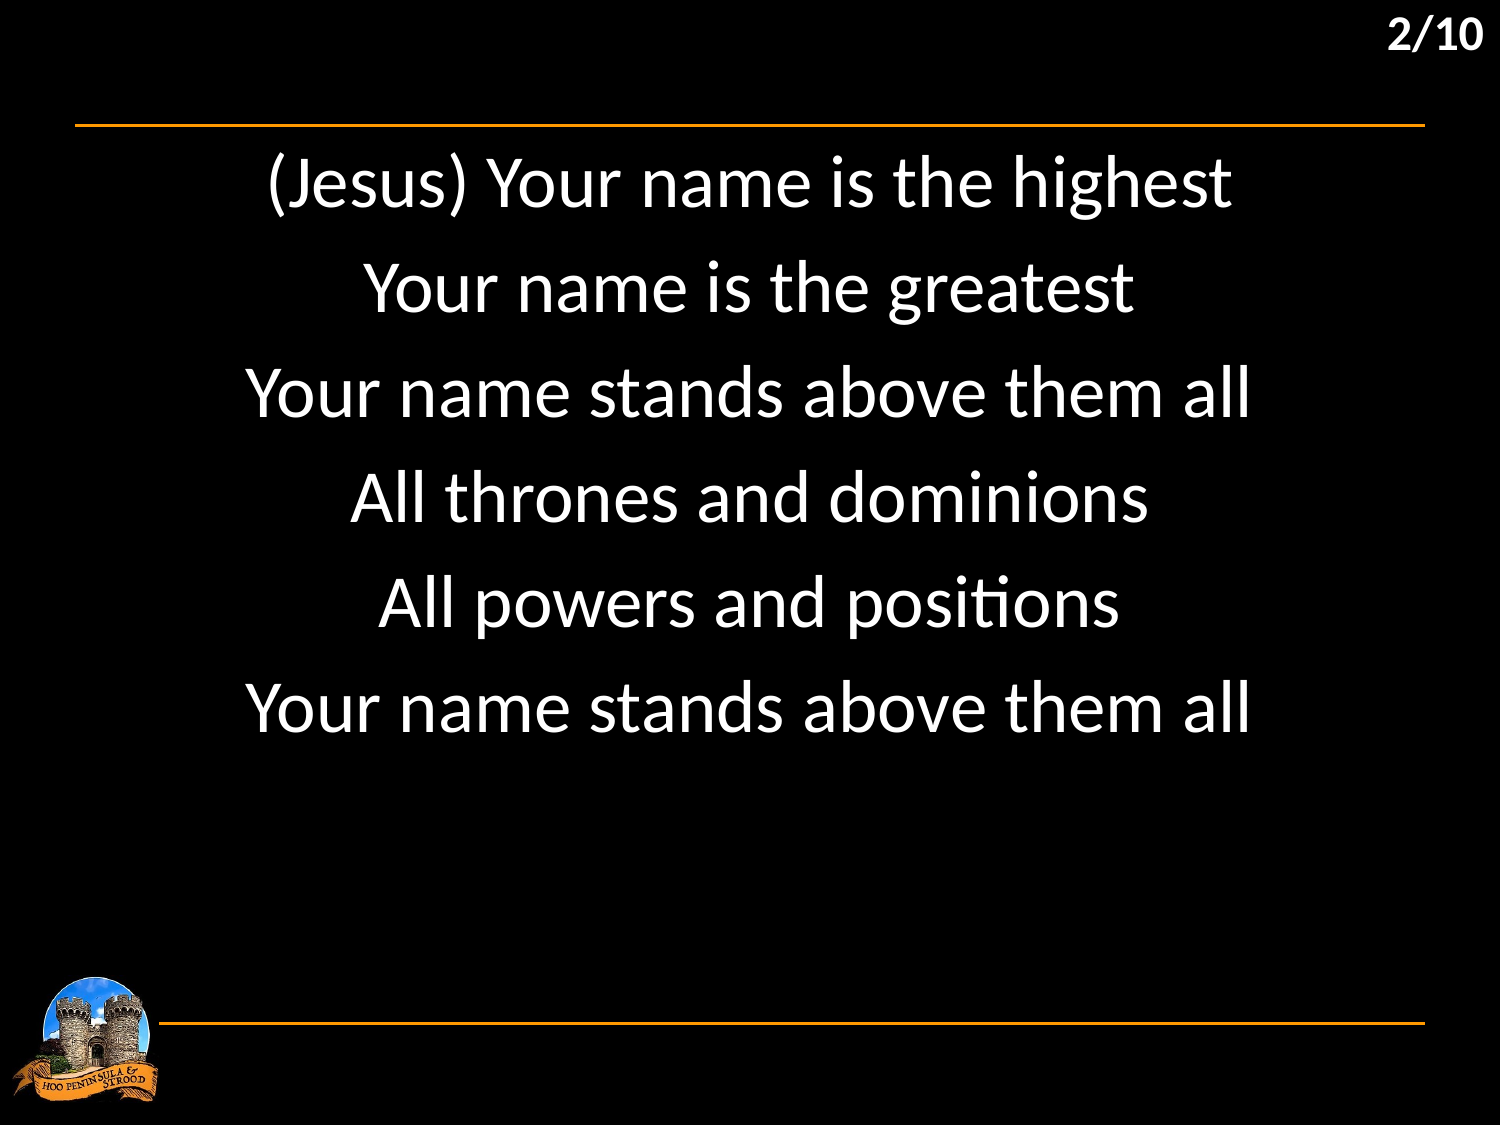

2/10
(Jesus) Your name is the highest
Your name is the greatest
Your name stands above them all
All thrones and dominions
All powers and positions
Your name stands above them all